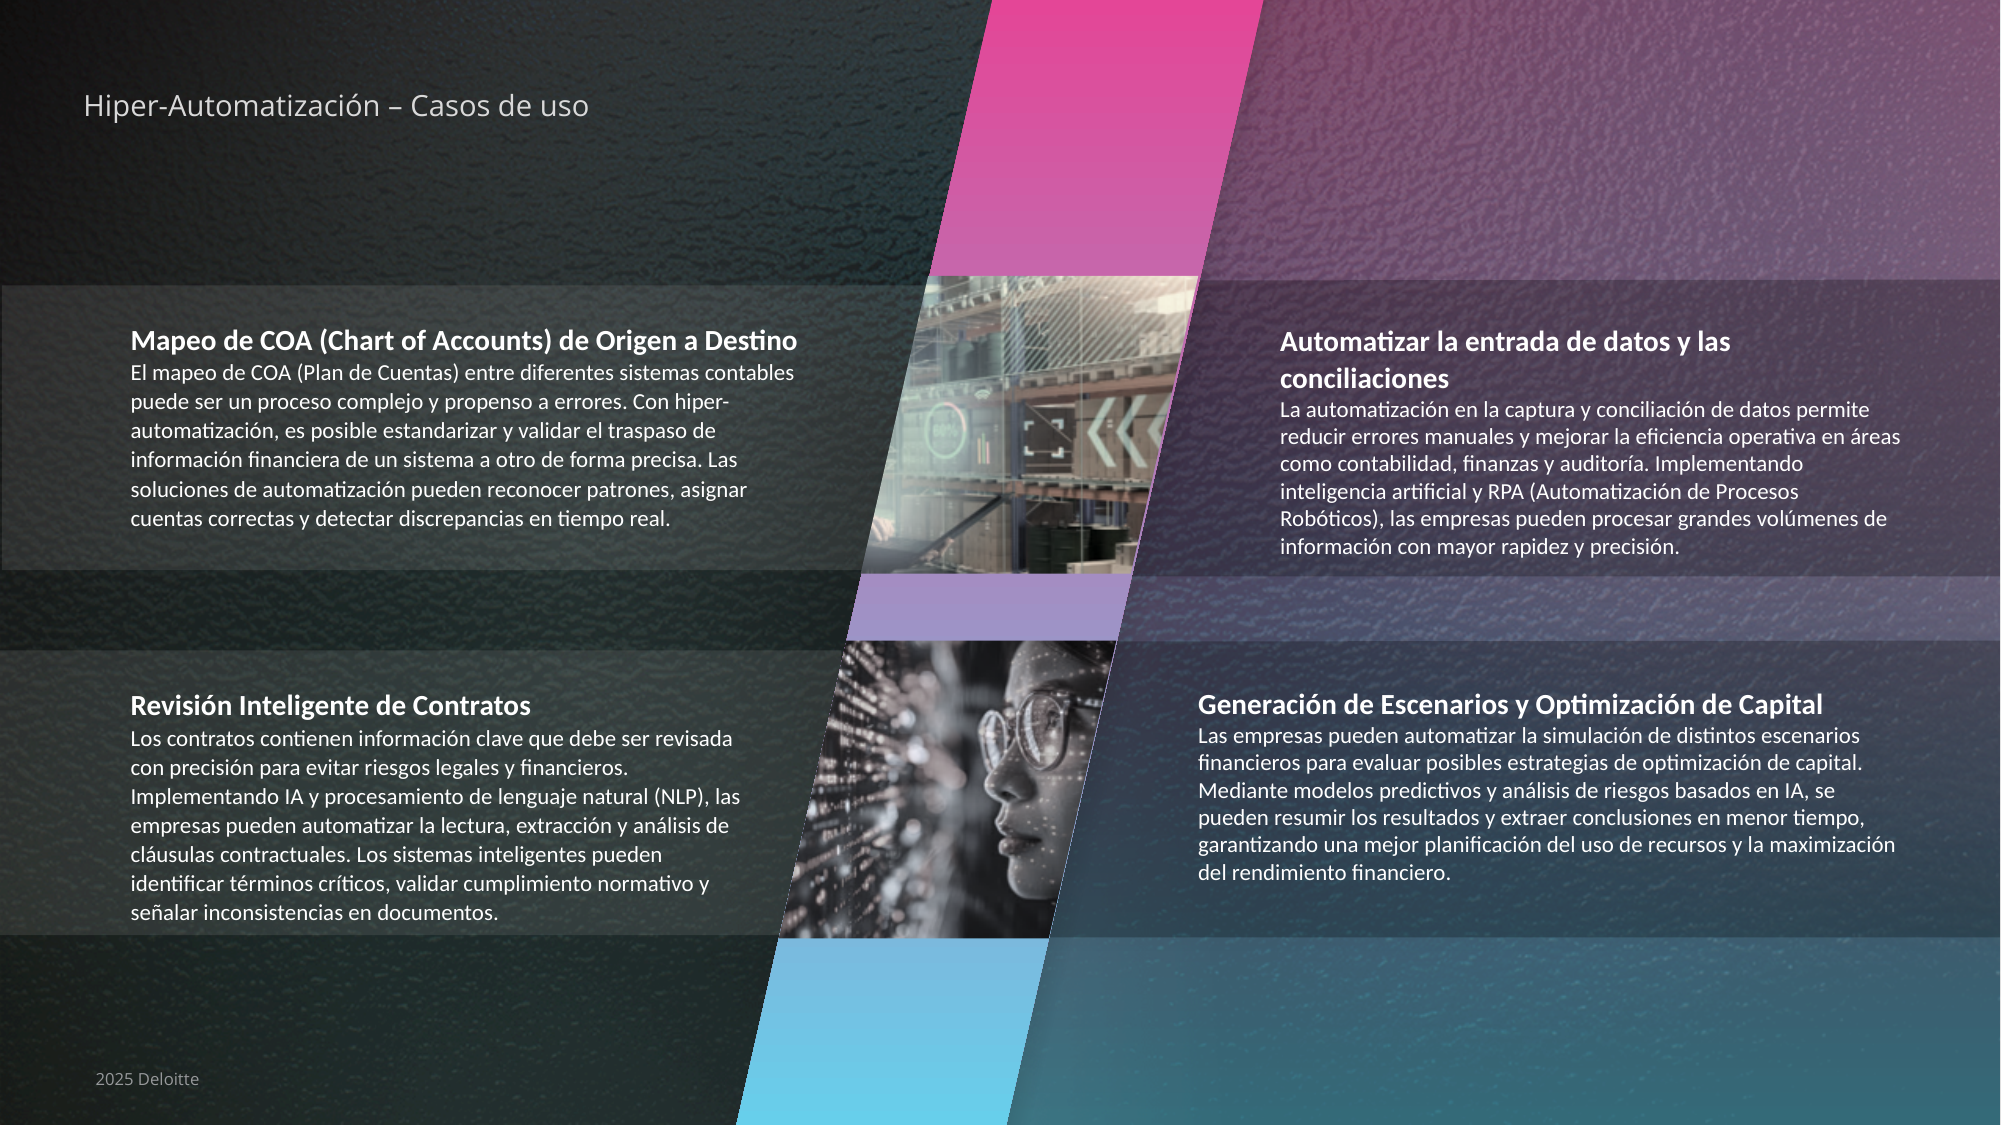

| Hiper-Automatización – Casos de uso |
| --- |

Mapeo de COA (Chart of Accounts) de Origen a Destino
El mapeo de COA (Plan de Cuentas) entre diferentes sistemas contables puede ser un proceso complejo y propenso a errores. Con hiper-automatización, es posible estandarizar y validar el traspaso de información financiera de un sistema a otro de forma precisa. Las soluciones de automatización pueden reconocer patrones, asignar cuentas correctas y detectar discrepancias en tiempo real.
Automatizar la entrada de datos y las conciliaciones
La automatización en la captura y conciliación de datos permite reducir errores manuales y mejorar la eficiencia operativa en áreas como contabilidad, finanzas y auditoría. Implementando inteligencia artificial y RPA (Automatización de Procesos Robóticos), las empresas pueden procesar grandes volúmenes de información con mayor rapidez y precisión.

Generación de Escenarios y Optimización de Capital
Las empresas pueden automatizar la simulación de distintos escenarios financieros para evaluar posibles estrategias de optimización de capital. Mediante modelos predictivos y análisis de riesgos basados en IA, se pueden resumir los resultados y extraer conclusiones en menor tiempo, garantizando una mejor planificación del uso de recursos y la maximización del rendimiento financiero.
Revisión Inteligente de Contratos
Los contratos contienen información clave que debe ser revisada con precisión para evitar riesgos legales y financieros. Implementando IA y procesamiento de lenguaje natural (NLP), las empresas pueden automatizar la lectura, extracción y análisis de cláusulas contractuales. Los sistemas inteligentes pueden identificar términos críticos, validar cumplimiento normativo y señalar inconsistencias en documentos.